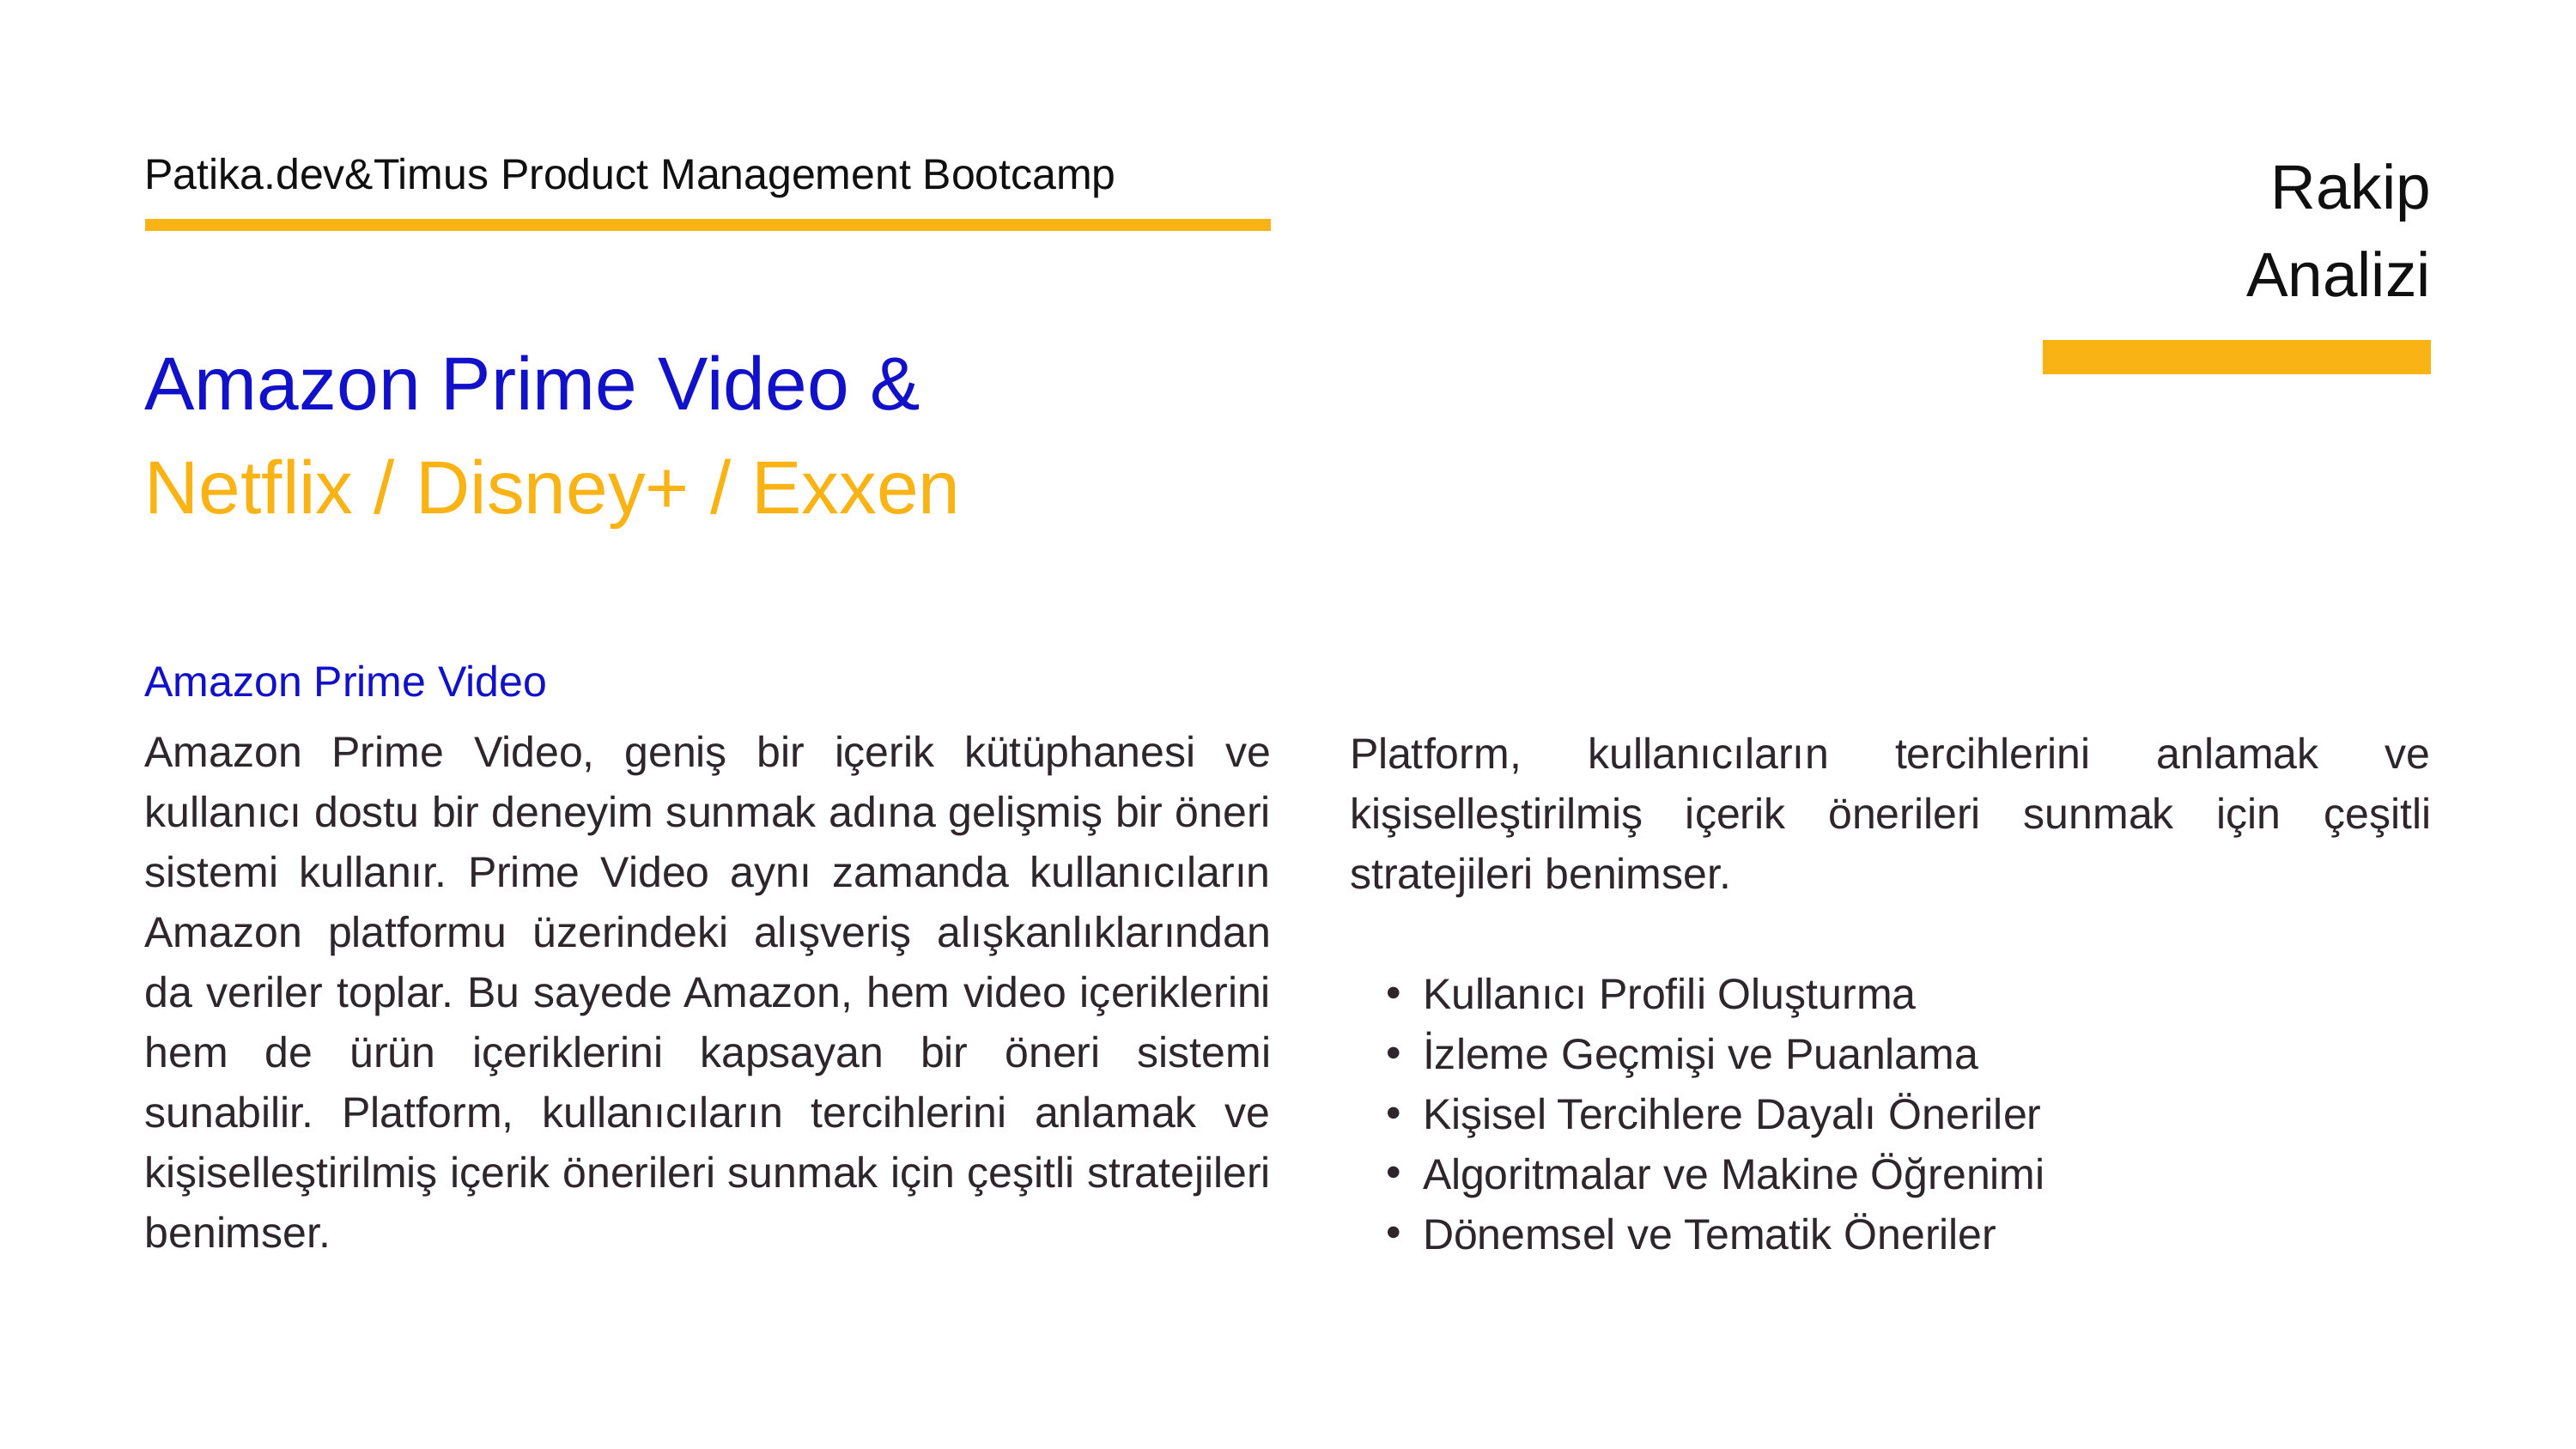

Rakip
Analizi
Patika.dev&Timus Product Management Bootcamp

Amazon Prime Video &
Netflix / Disney+ / Exxen
Amazon Prime Video
Amazon Prime Video, geniş bir içerik kütüphanesi ve kullanıcı dostu bir deneyim sunmak adına gelişmiş bir öneri sistemi kullanır. Prime Video aynı zamanda kullanıcıların Amazon platformu üzerindeki alışveriş alışkanlıklarından da veriler toplar. Bu sayede Amazon, hem video içeriklerini hem de ürün içeriklerini kapsayan bir öneri sistemi sunabilir. Platform, kullanıcıların tercihlerini anlamak ve kişiselleştirilmiş içerik önerileri sunmak için çeşitli stratejileri benimser.
Platform, kullanıcıların tercihlerini anlamak ve kişiselleştirilmiş içerik önerileri sunmak için çeşitli stratejileri benimser.

Kullanıcı Profili Oluşturma
İzleme Geçmişi ve Puanlama
Kişisel Tercihlere Dayalı Öneriler
Algoritmalar ve Makine Öğrenimi
Dönemsel ve Tematik Öneriler